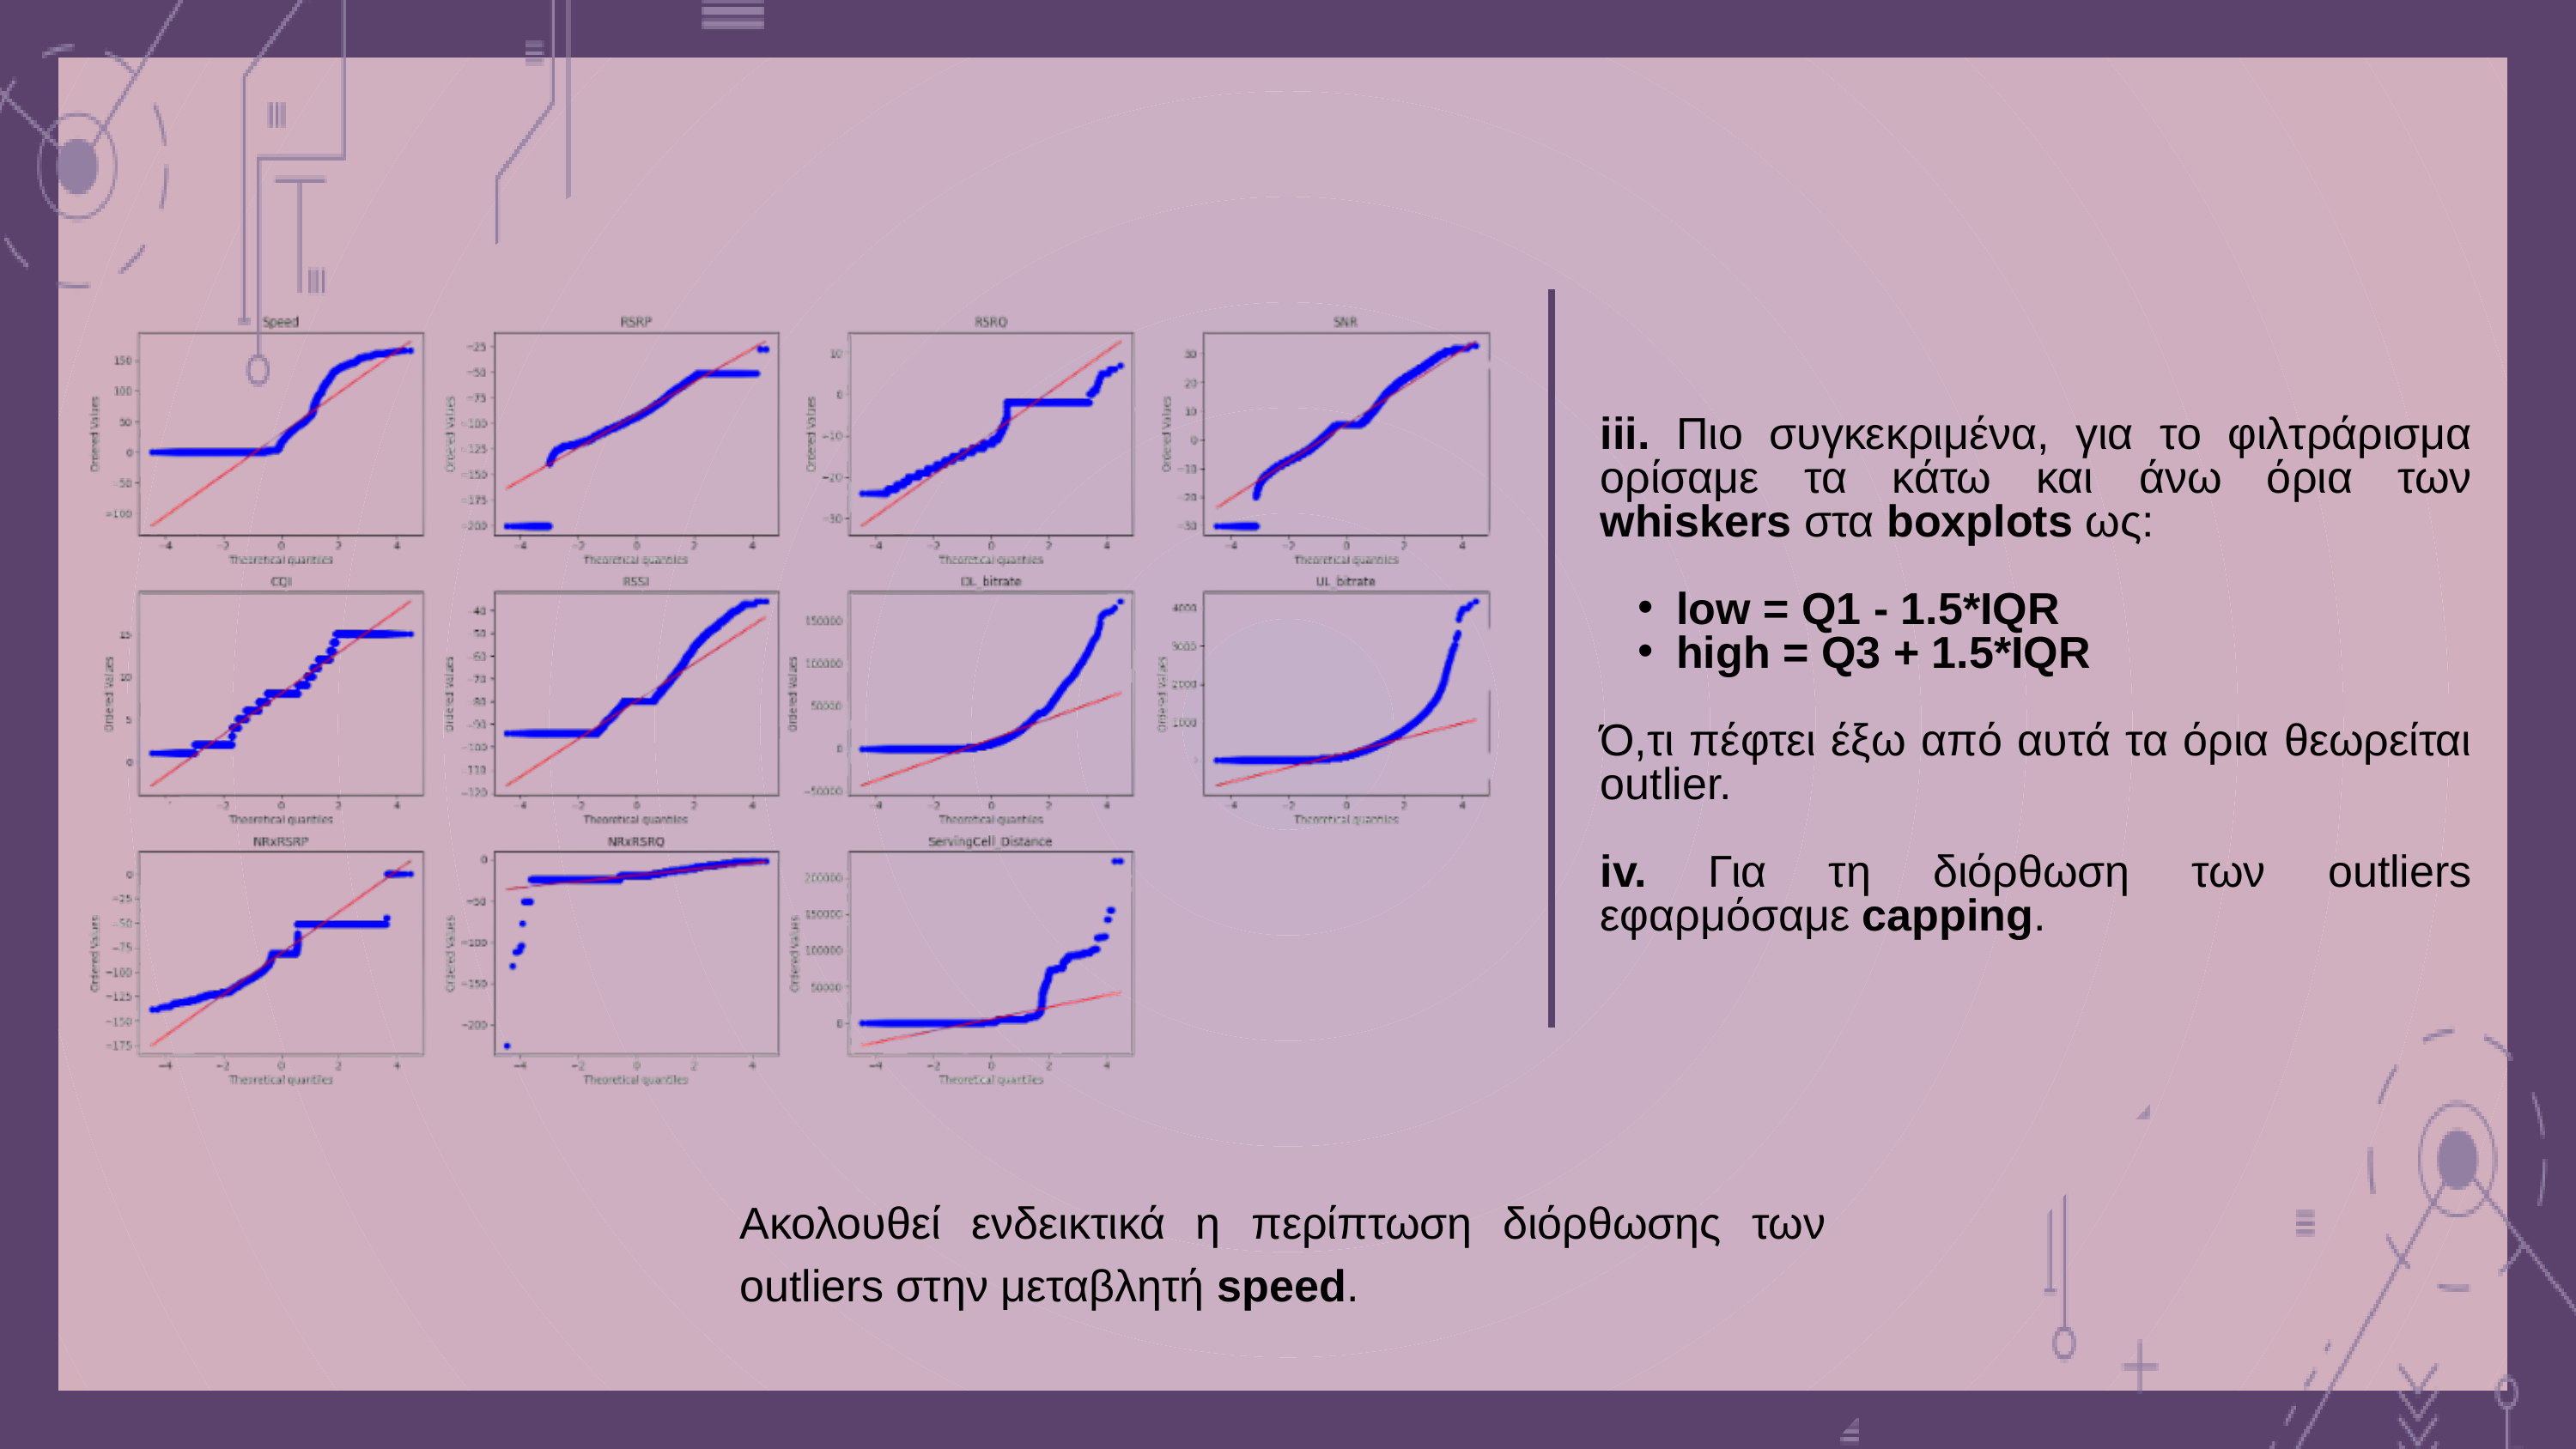

iii. Πιο συγκεκριμένα, για το φιλτράρισμα ορίσαμε τα κάτω και άνω όρια των whiskers στα boxplots ως:

low = Q1 - 1.5*IQR
high = Q3 + 1.5*IQR

Ό,τι πέφτει έξω από αυτά τα όρια θεωρείται outlier.

iv. Για τη διόρθωση των outliers εφαρμόσαμε capping.

Ακολουθεί ενδεικτικά η περίπτωση διόρθωσης των outliers στην μεταβλητή speed.